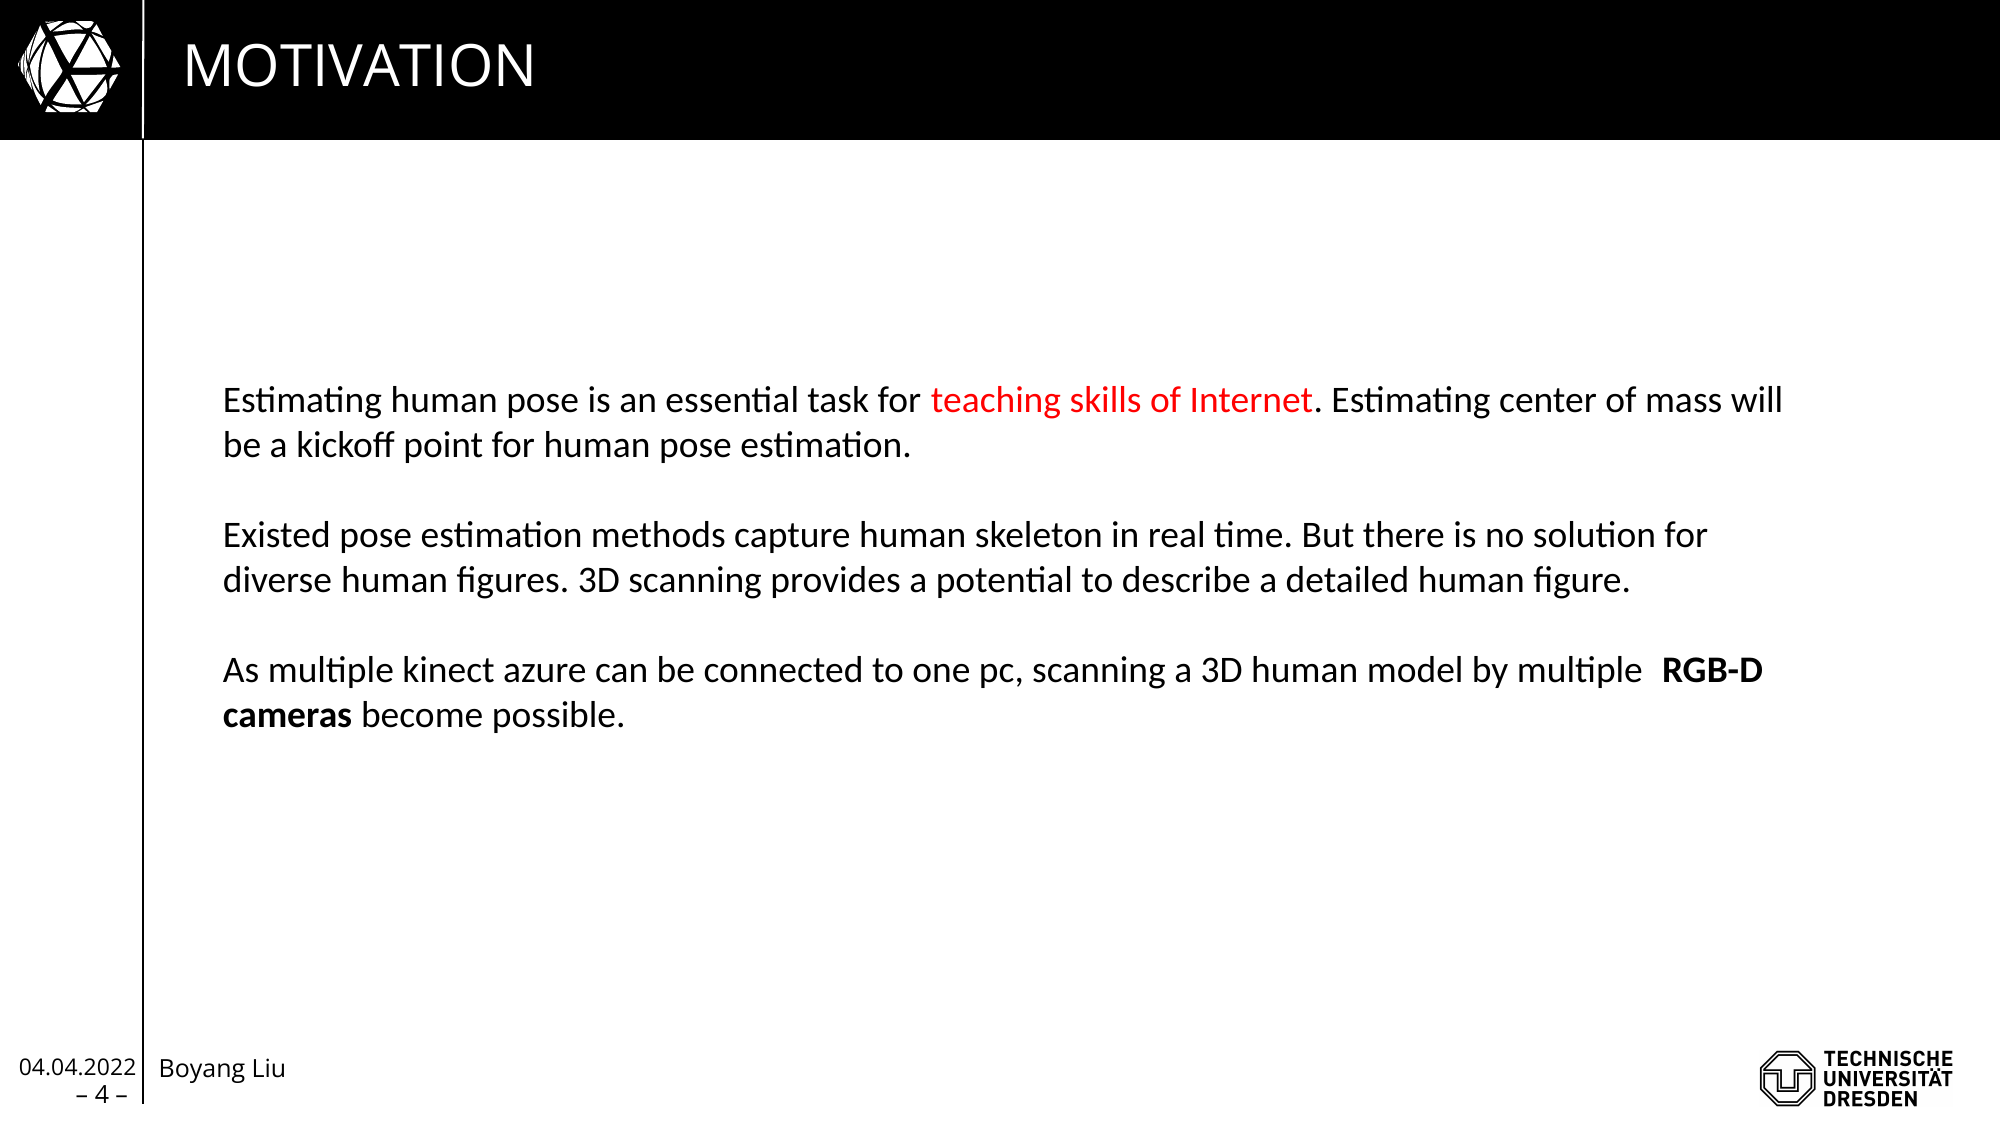

# MOtivation
Estimating human pose is an essential task for teaching skills of Internet. Estimating center of mass will be a kickoff point for human pose estimation.

Existed pose estimation methods capture human skeleton in real time. But there is no solution for diverse human figures. 3D scanning provides a potential to describe a detailed human figure.

As multiple kinect azure can be connected to one pc, scanning a 3D human model by multiple  RGB-D cameras become possible.
04.04.2022
– 4 –